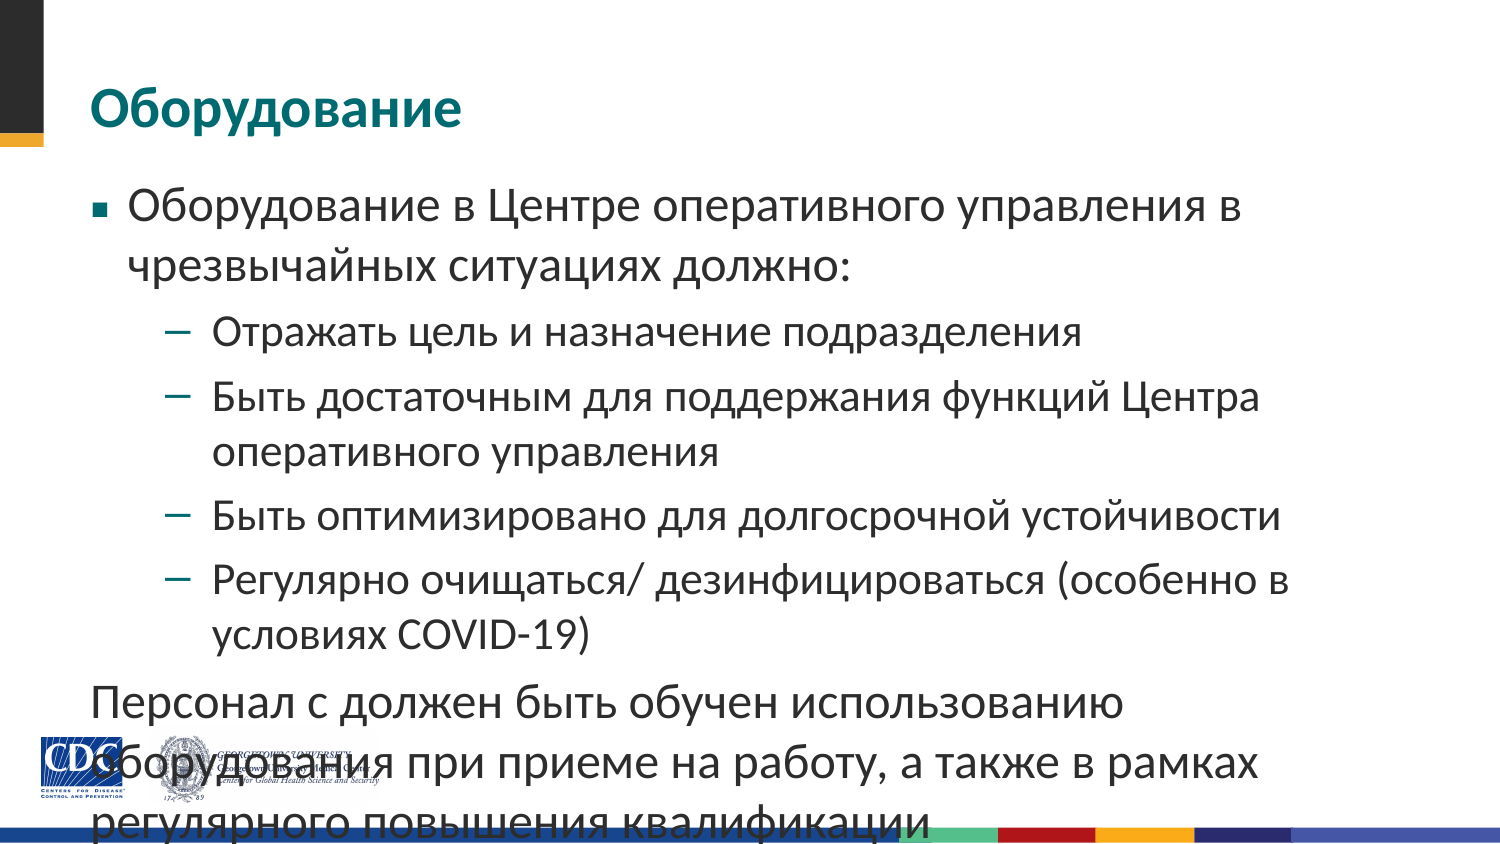

# Оборудование
Оборудование в Центре оперативного управления в чрезвычайных ситуациях должно:
Отражать цель и назначение подразделения
Быть достаточным для поддержания функций Центра оперативного управления
Быть оптимизировано для долгосрочной устойчивости
Регулярно очищаться/ дезинфицироваться (особенно в условиях COVID-19)
Персонал с должен быть обучен использованию оборудования при приеме на работу, а также в рамках регулярного повышения квалификации